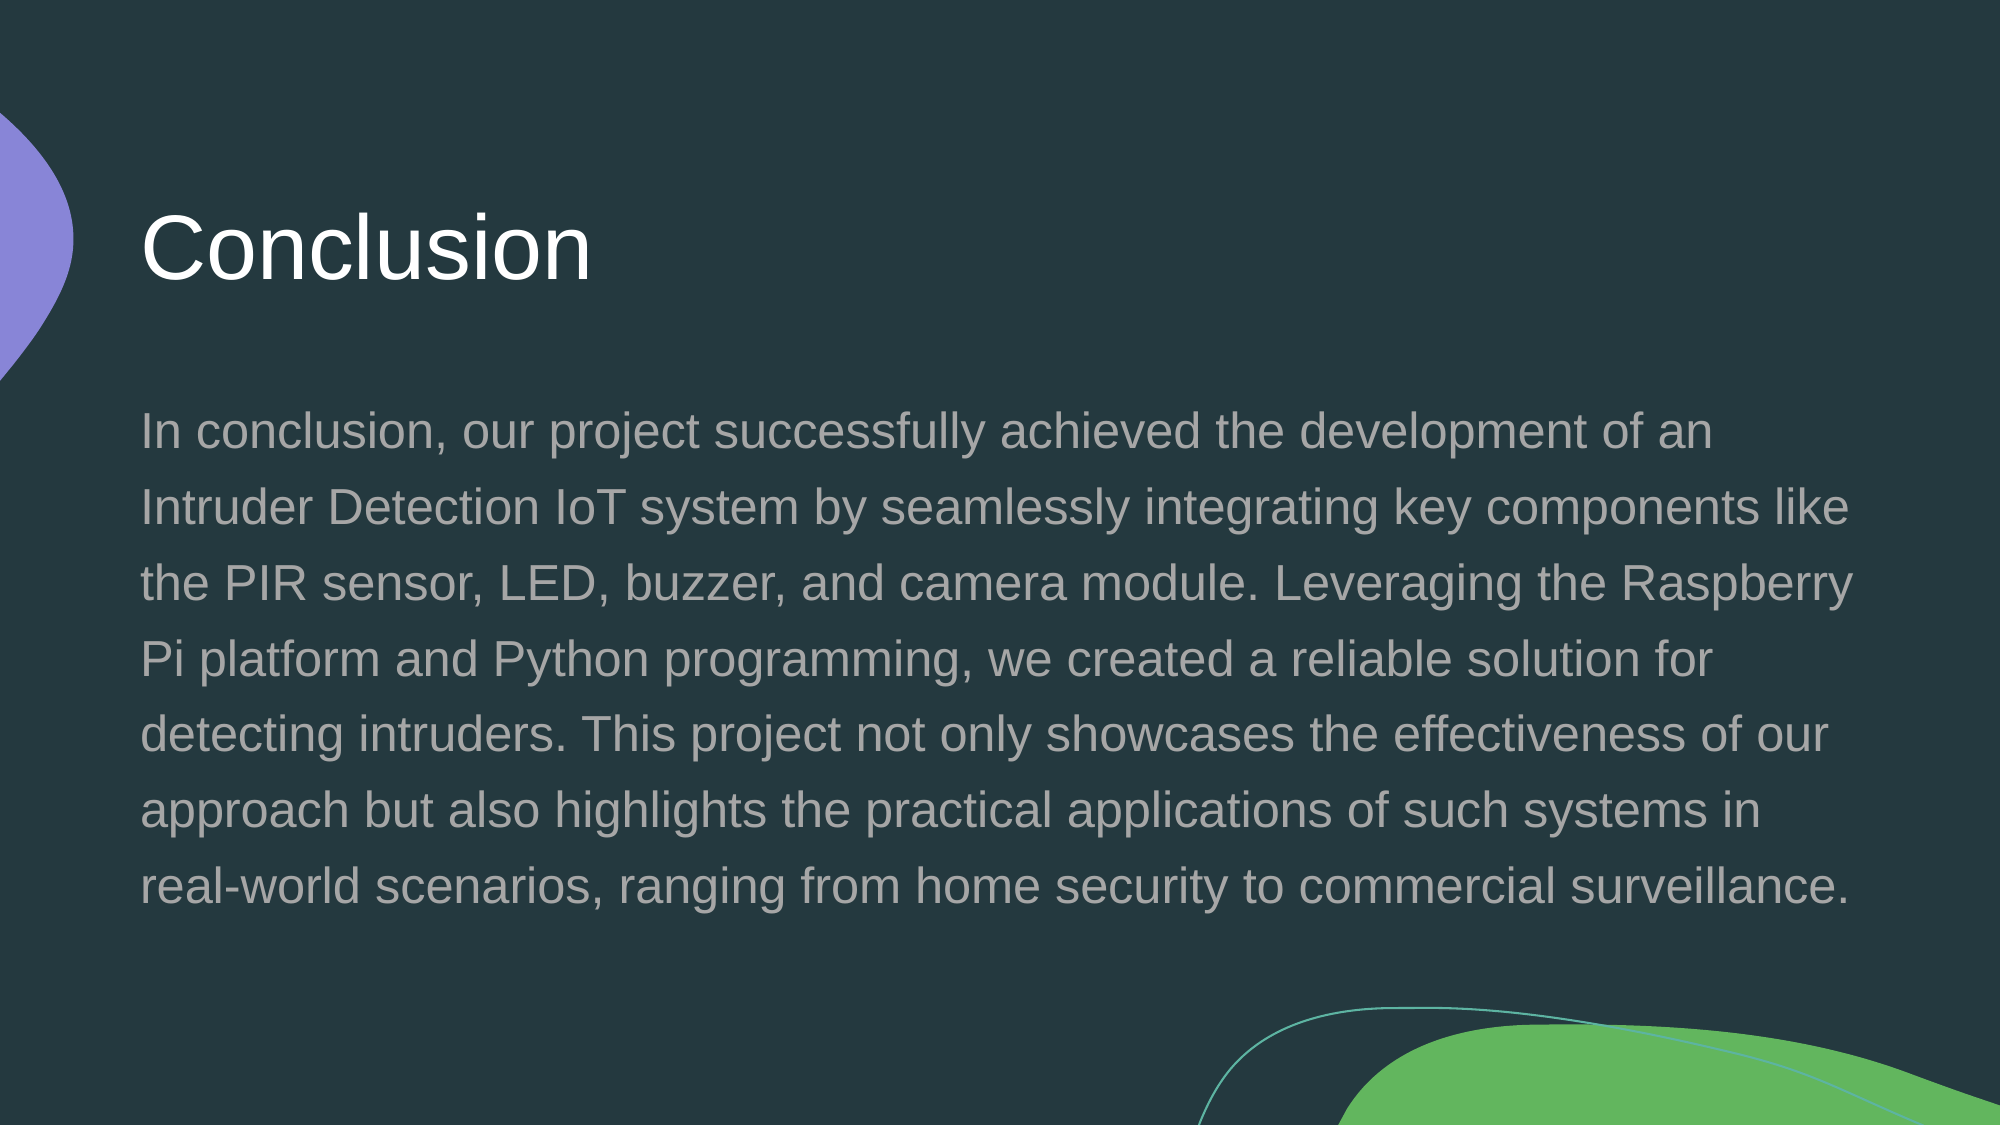

# Conclusion
In conclusion, our project successfully achieved the development of an Intruder Detection IoT system by seamlessly integrating key components like the PIR sensor, LED, buzzer, and camera module. Leveraging the Raspberry Pi platform and Python programming, we created a reliable solution for detecting intruders. This project not only showcases the effectiveness of our approach but also highlights the practical applications of such systems in real-world scenarios, ranging from home security to commercial surveillance.